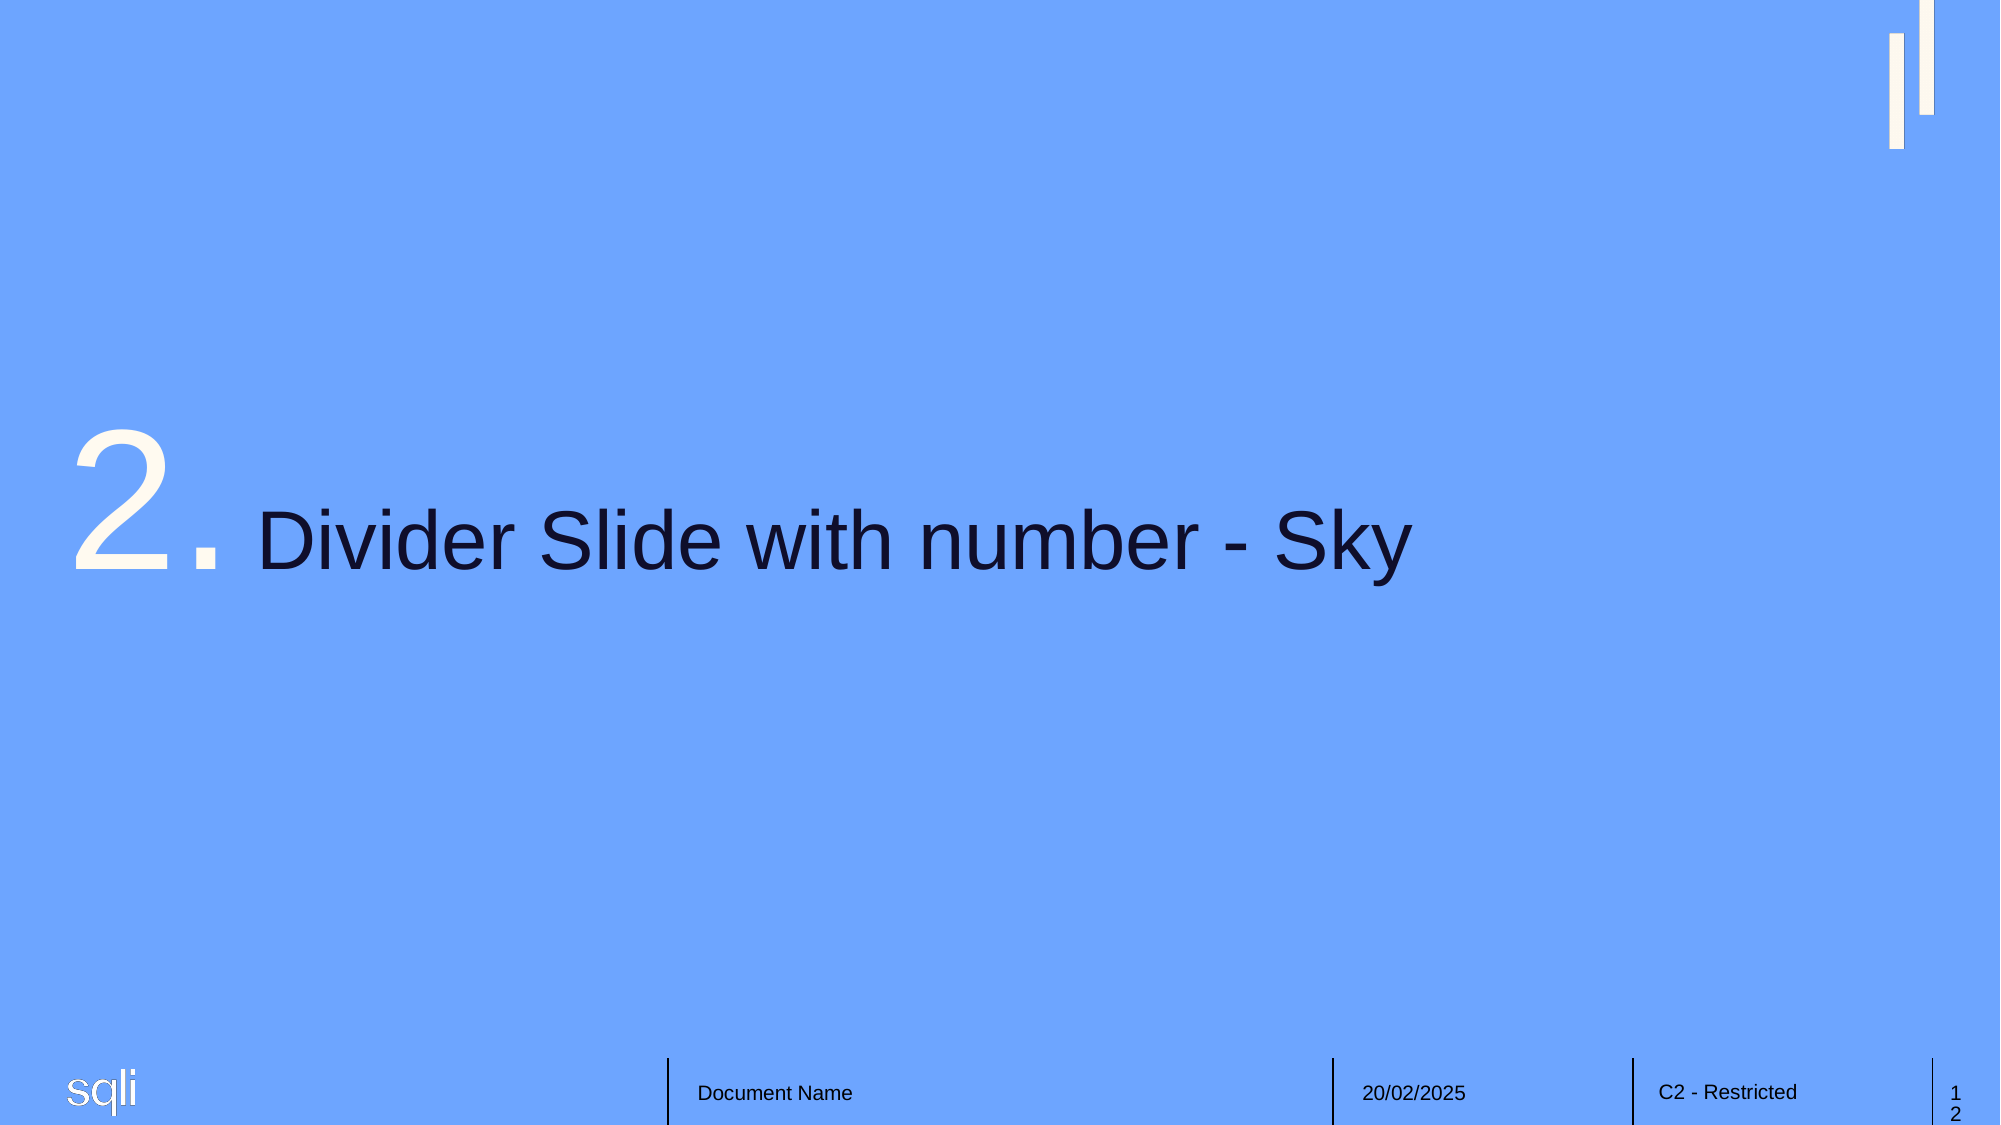

# 2. Divider Slide with number - Sky
Document Name
20/02/2025
12